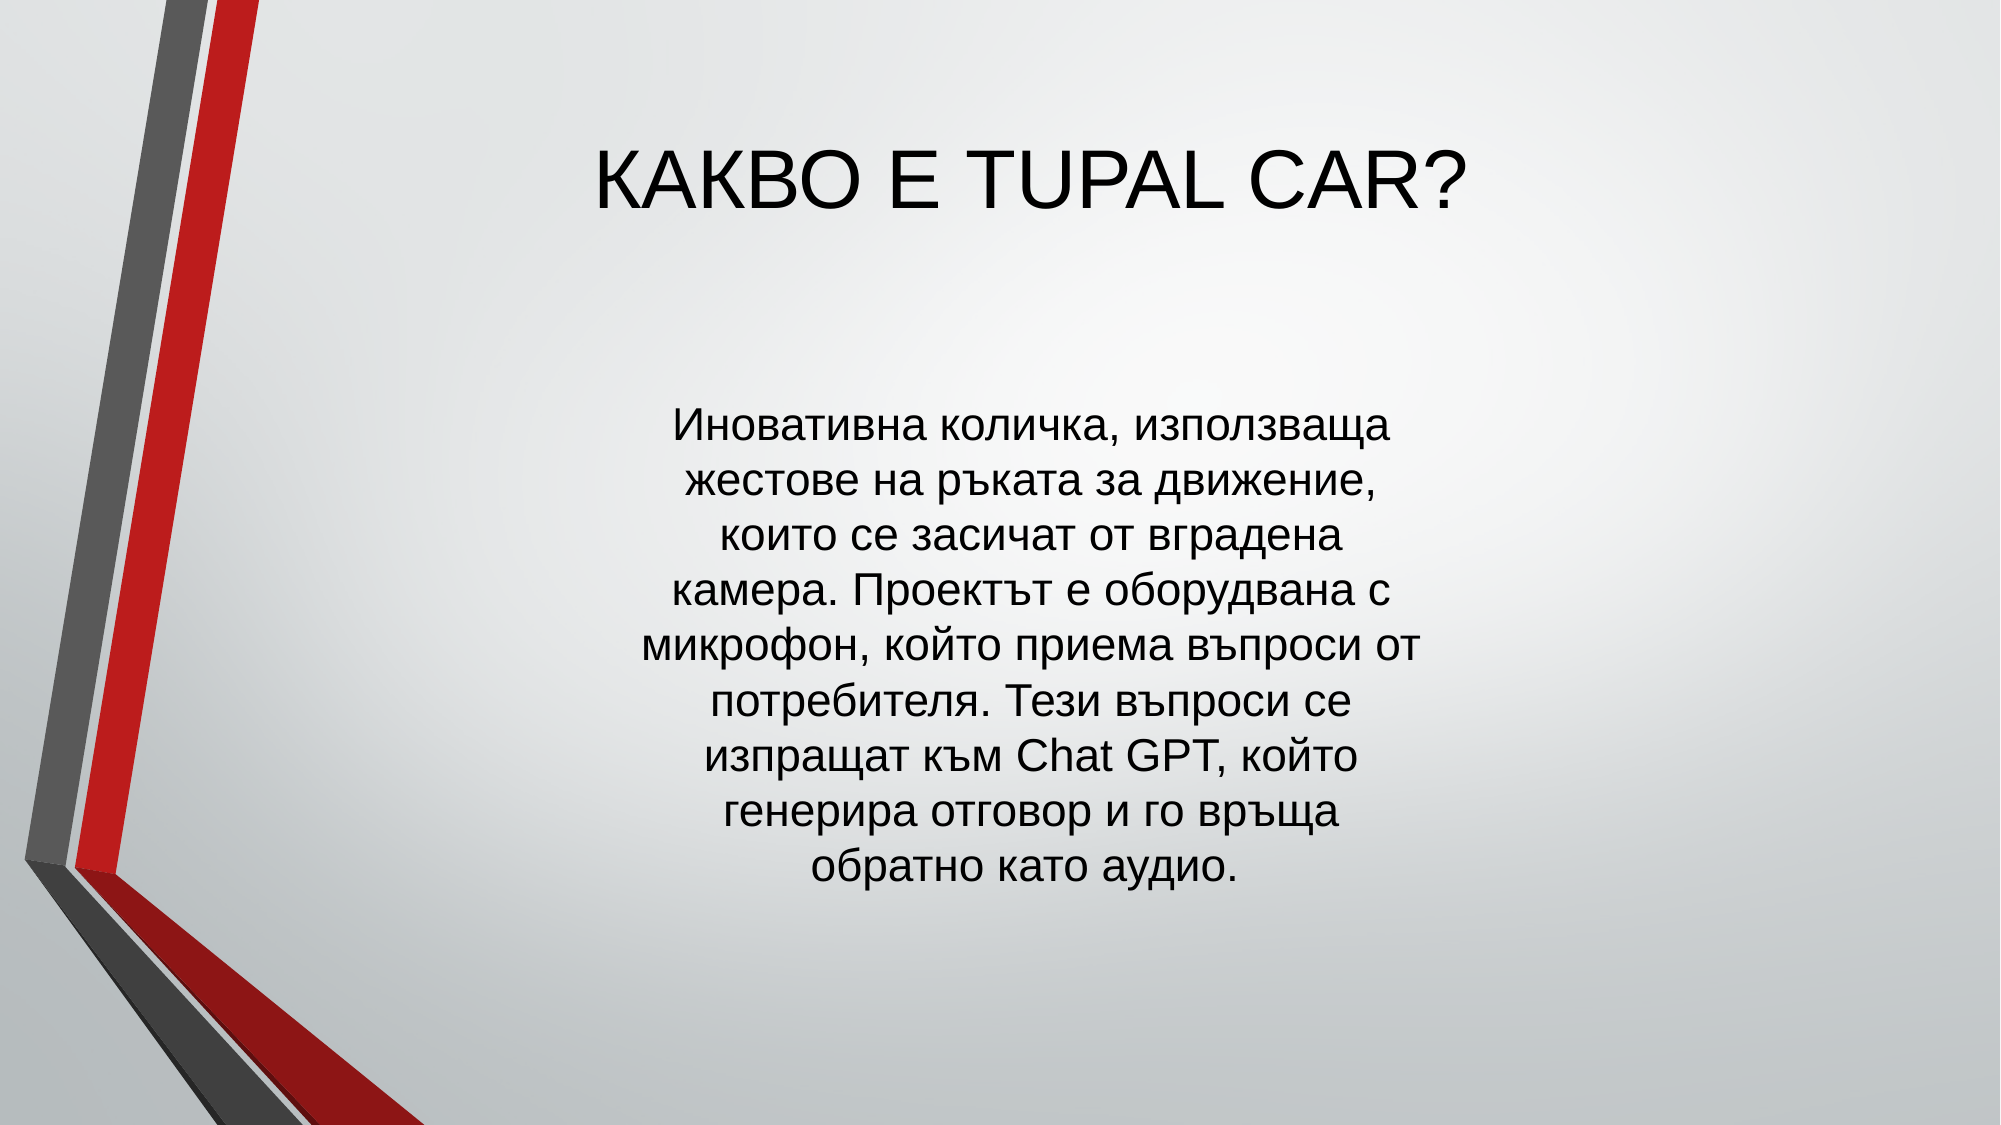

# КАКВО Е TUPAL CAR?
Иновативна количка, използваща жестове на ръката за движение, които се засичат от вградена камера. Проектът е оборудвана с микрофон, който приема въпроси от потребителя. Тези въпроси се изпращат към Chat GPT, който генерира отговор и го връща обратно като аудио.